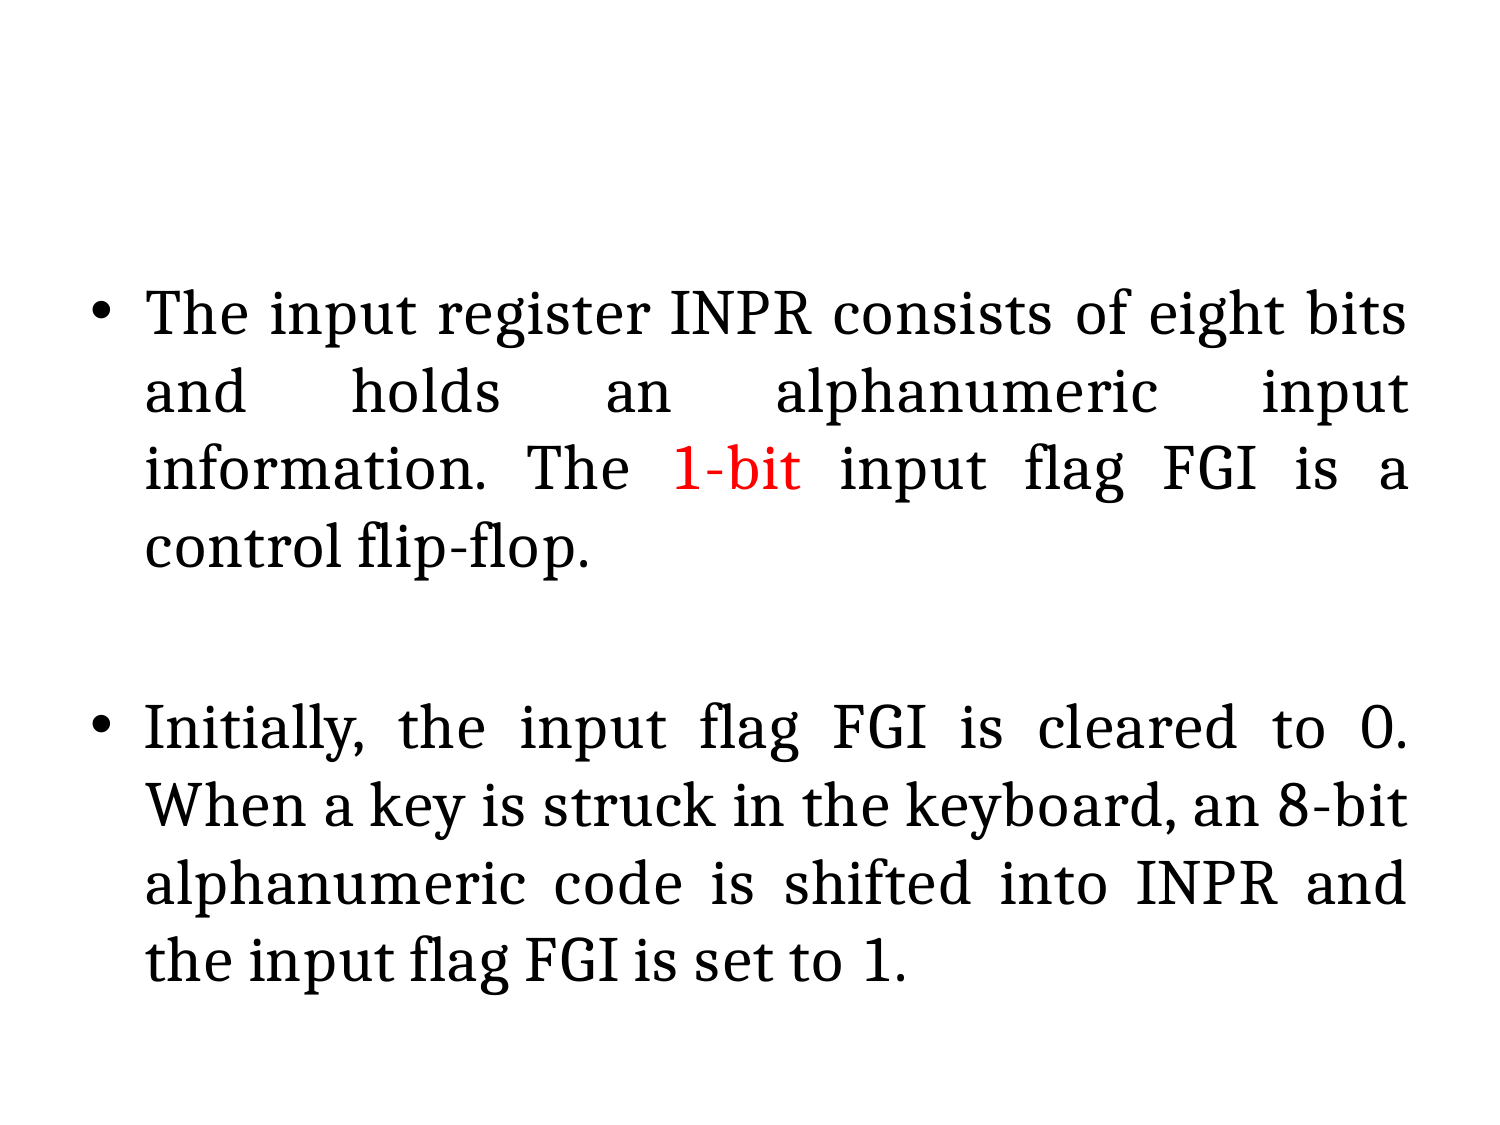

#
The input register INPR consists of eight bits and holds an alphanumeric input information. The 1-bit input flag FGI is a control flip-flop.

Initially, the input flag FGI is cleared to 0. When a key is struck in the keyboard, an 8-bit alphanumeric code is shifted into INPR and the input flag FGI is set to 1.